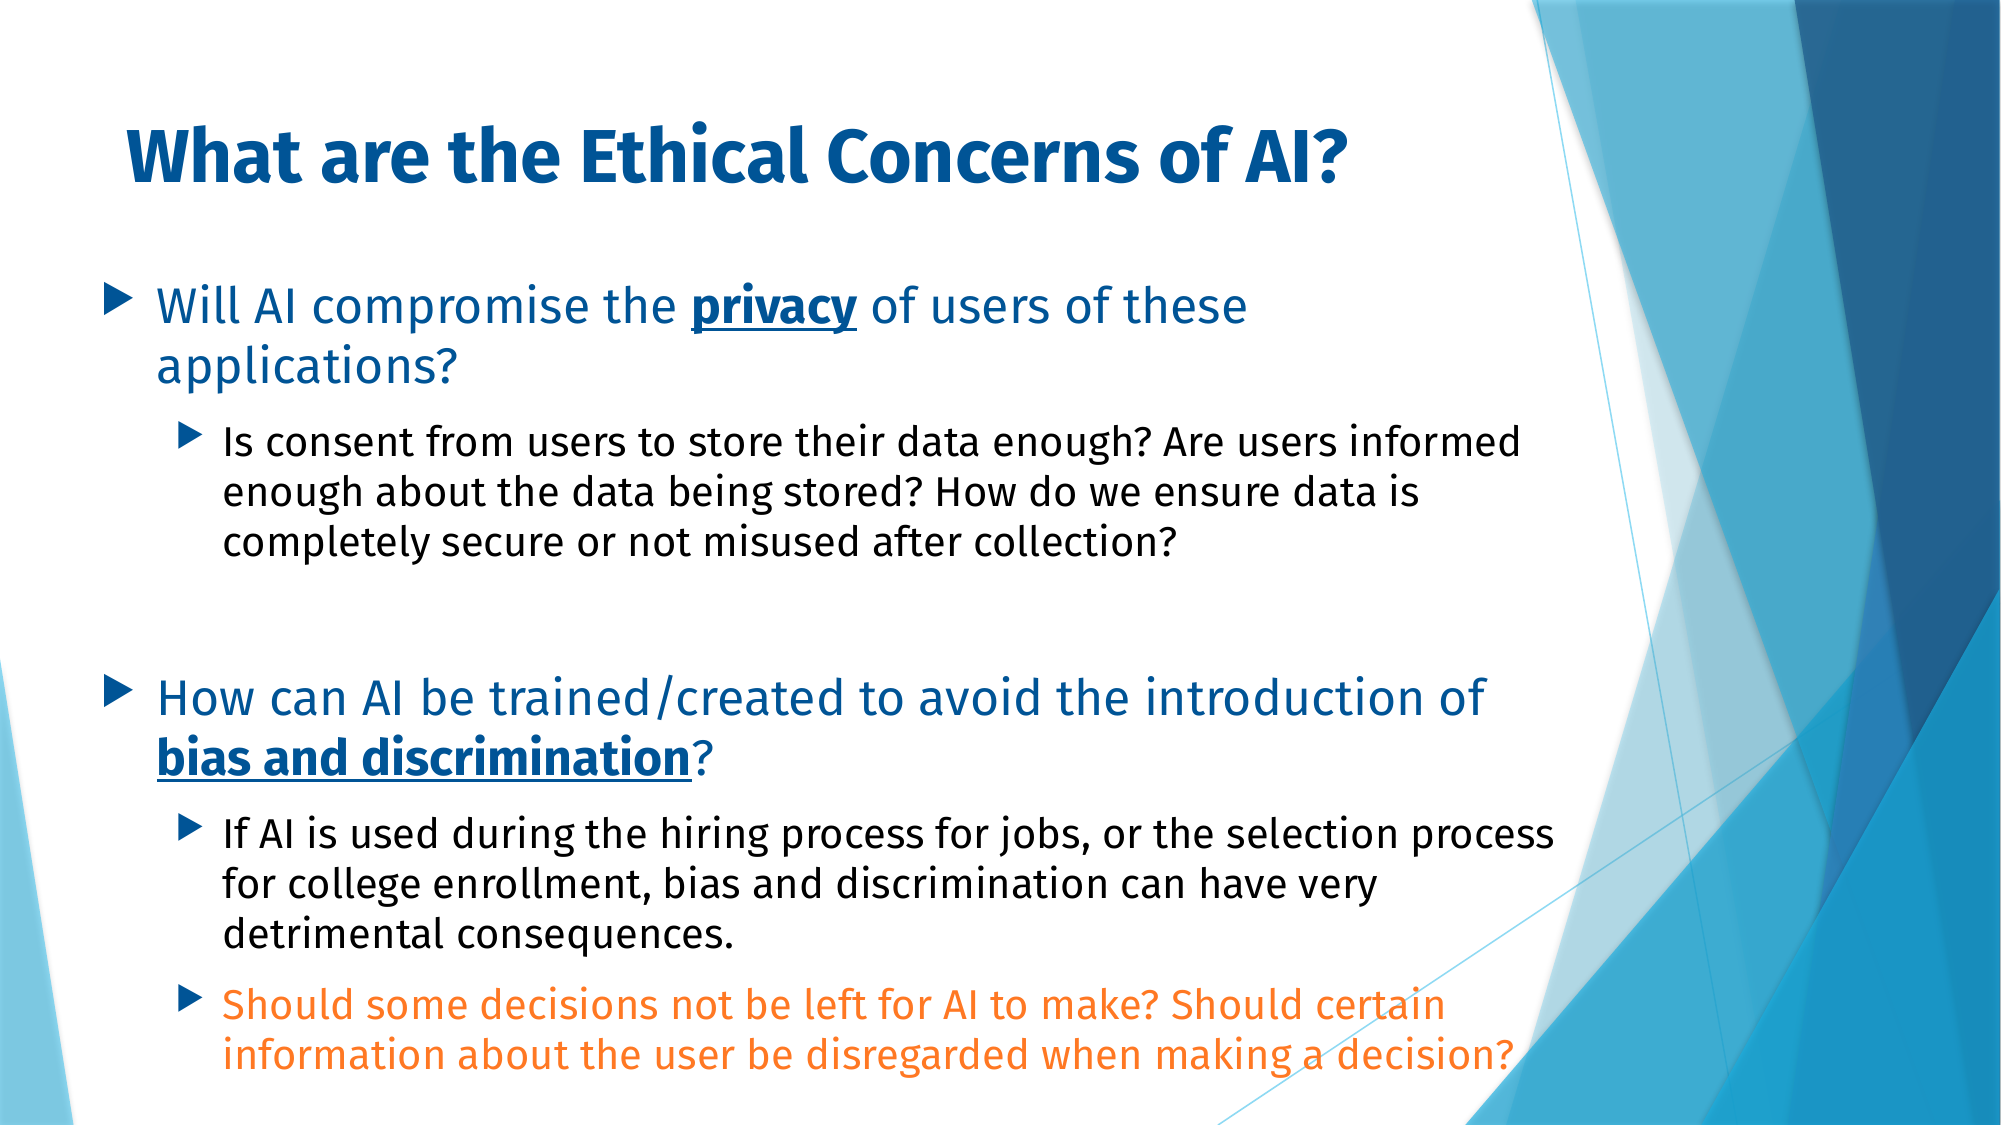

# What are the Ethical Concerns of AI?
Will AI compromise the privacy of users of these applications?
Is consent from users to store their data enough? Are users informed enough about the data being stored? How do we ensure data is completely secure or not misused after collection?

How can AI be trained/created to avoid the introduction of bias and discrimination?
If AI is used during the hiring process for jobs, or the selection process for college enrollment, bias and discrimination can have very detrimental consequences.
Should some decisions not be left for AI to make? Should certain information about the user be disregarded when making a decision?